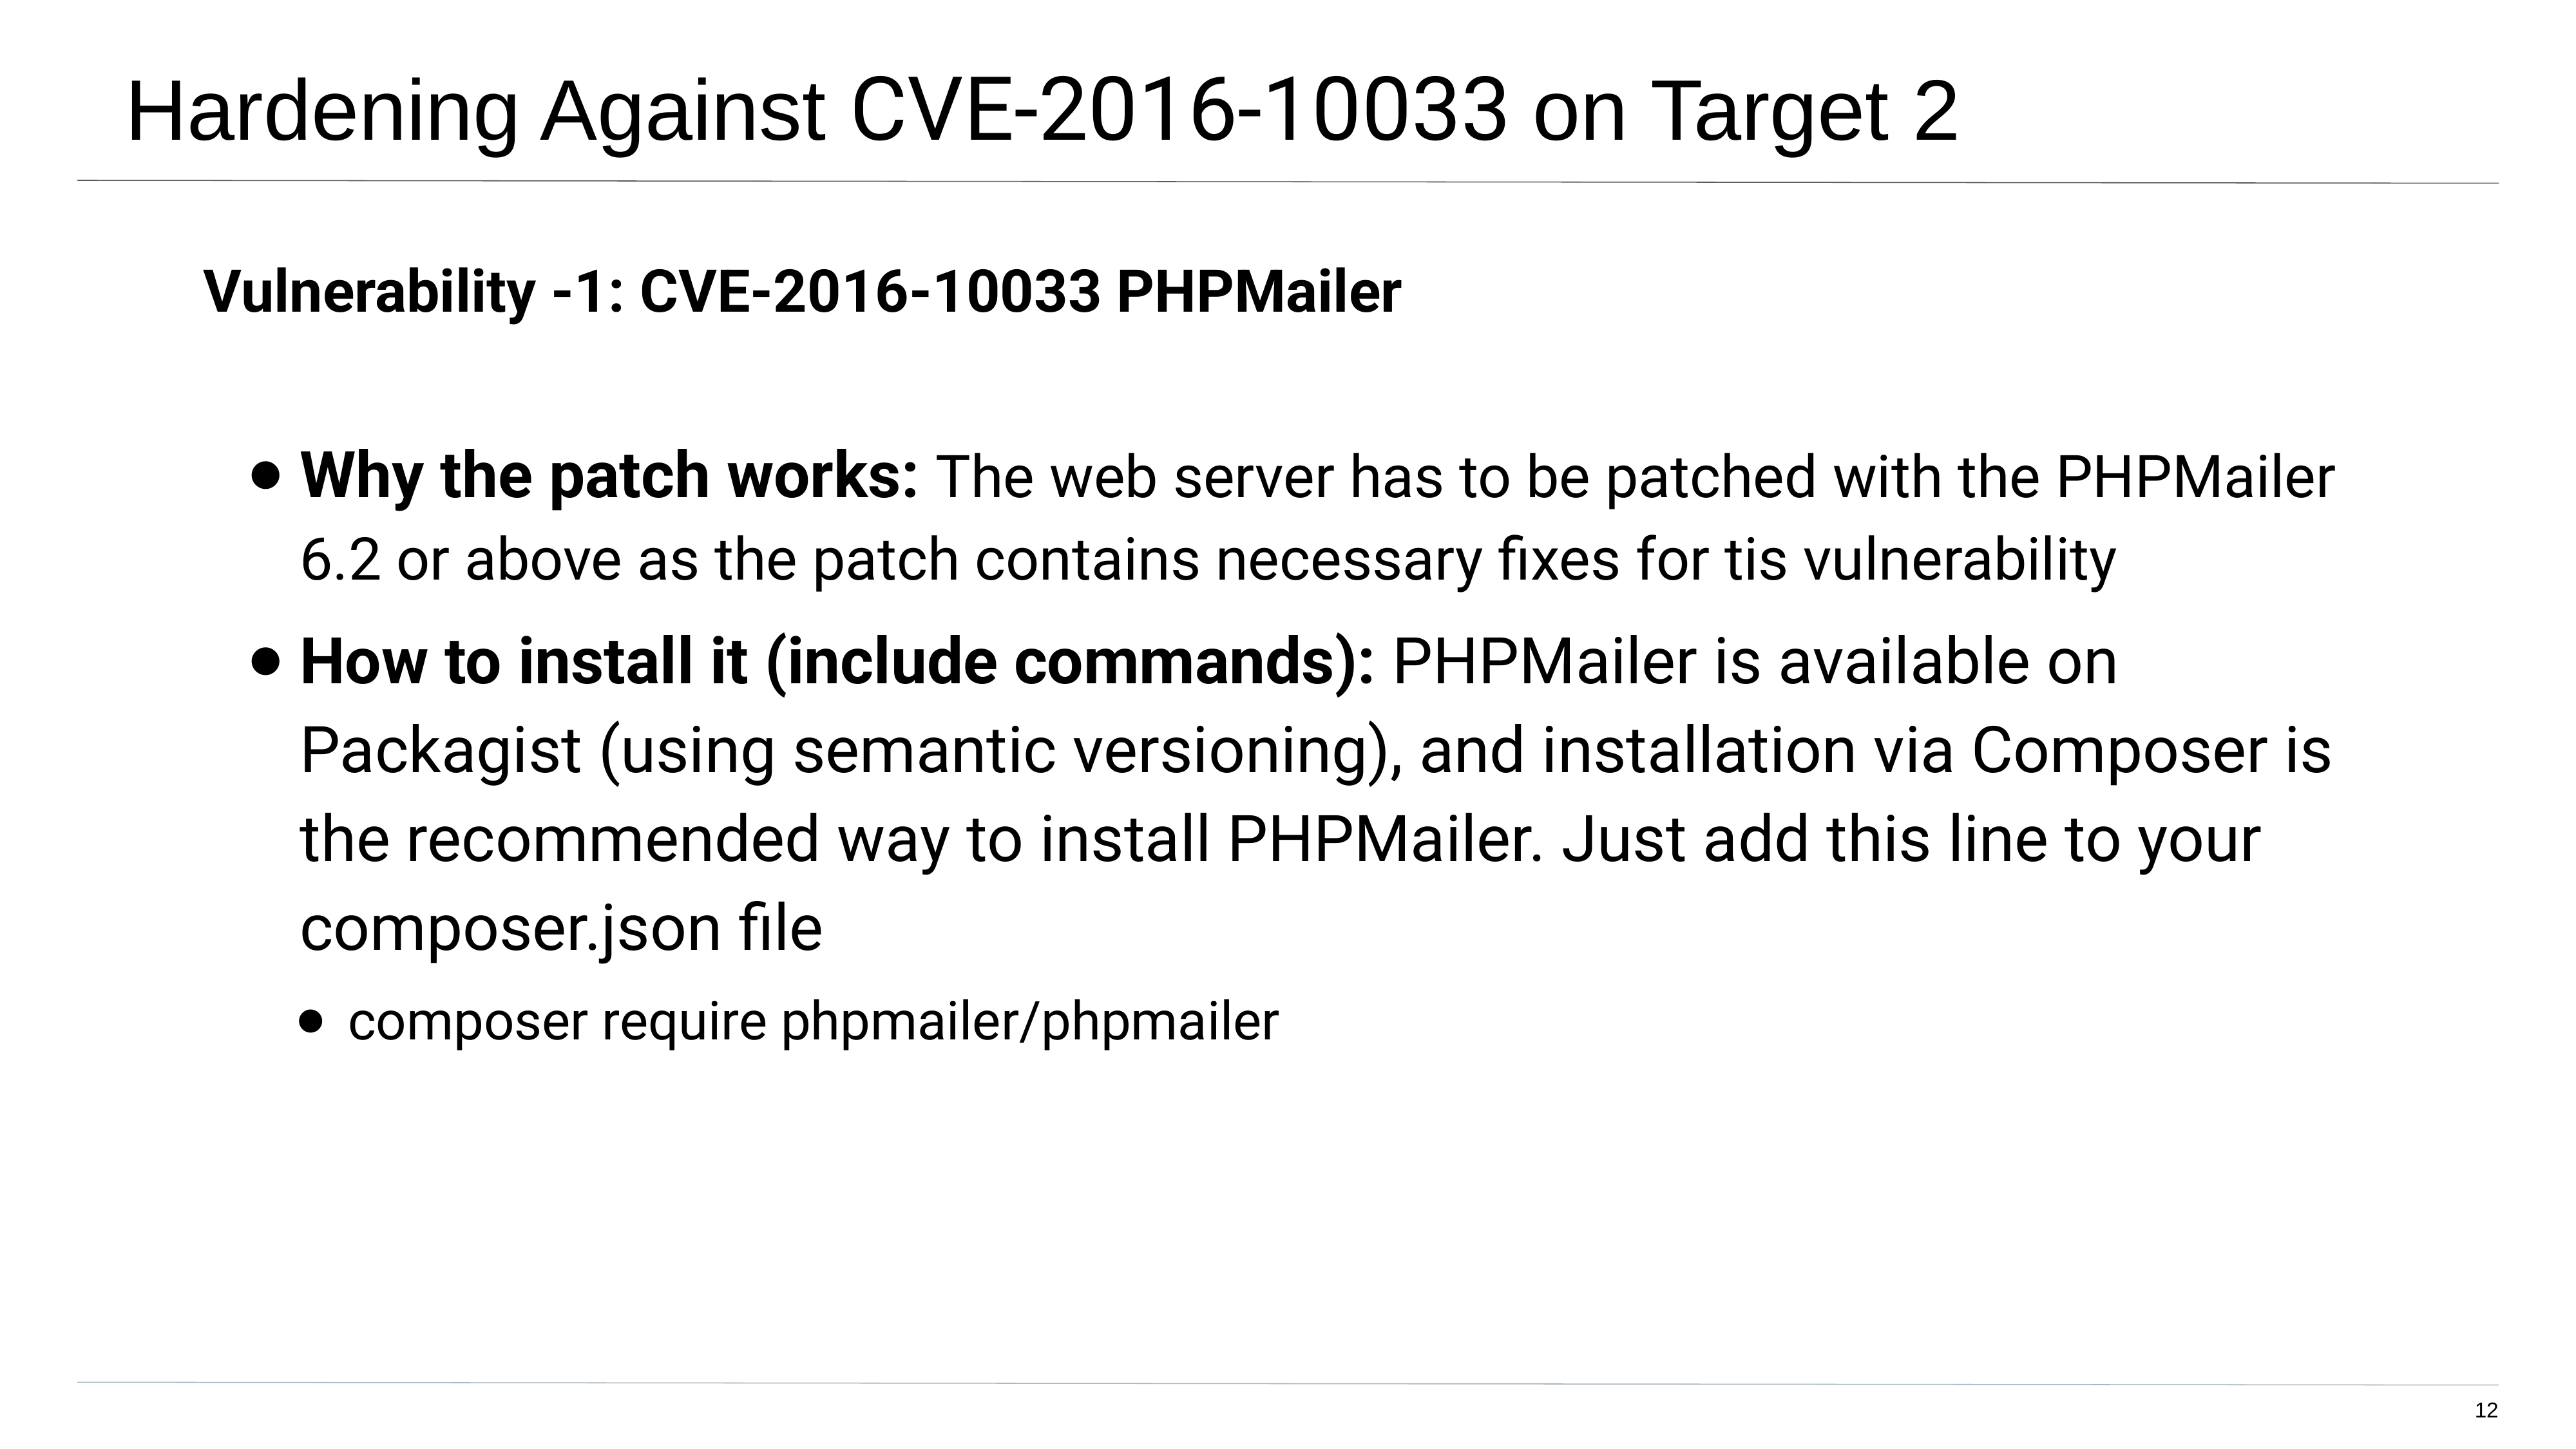

# Hardening Against CVE-2016-10033 on Target 2
Vulnerability -1: CVE-2016-10033 PHPMailer

Why the patch works: The web server has to be patched with the PHPMailer 6.2 or above as the patch contains necessary fixes for tis vulnerability
How to install it (include commands): PHPMailer is available on Packagist (using semantic versioning), and installation via Composer is the recommended way to install PHPMailer. Just add this line to your composer.json file
composer require phpmailer/phpmailer
12